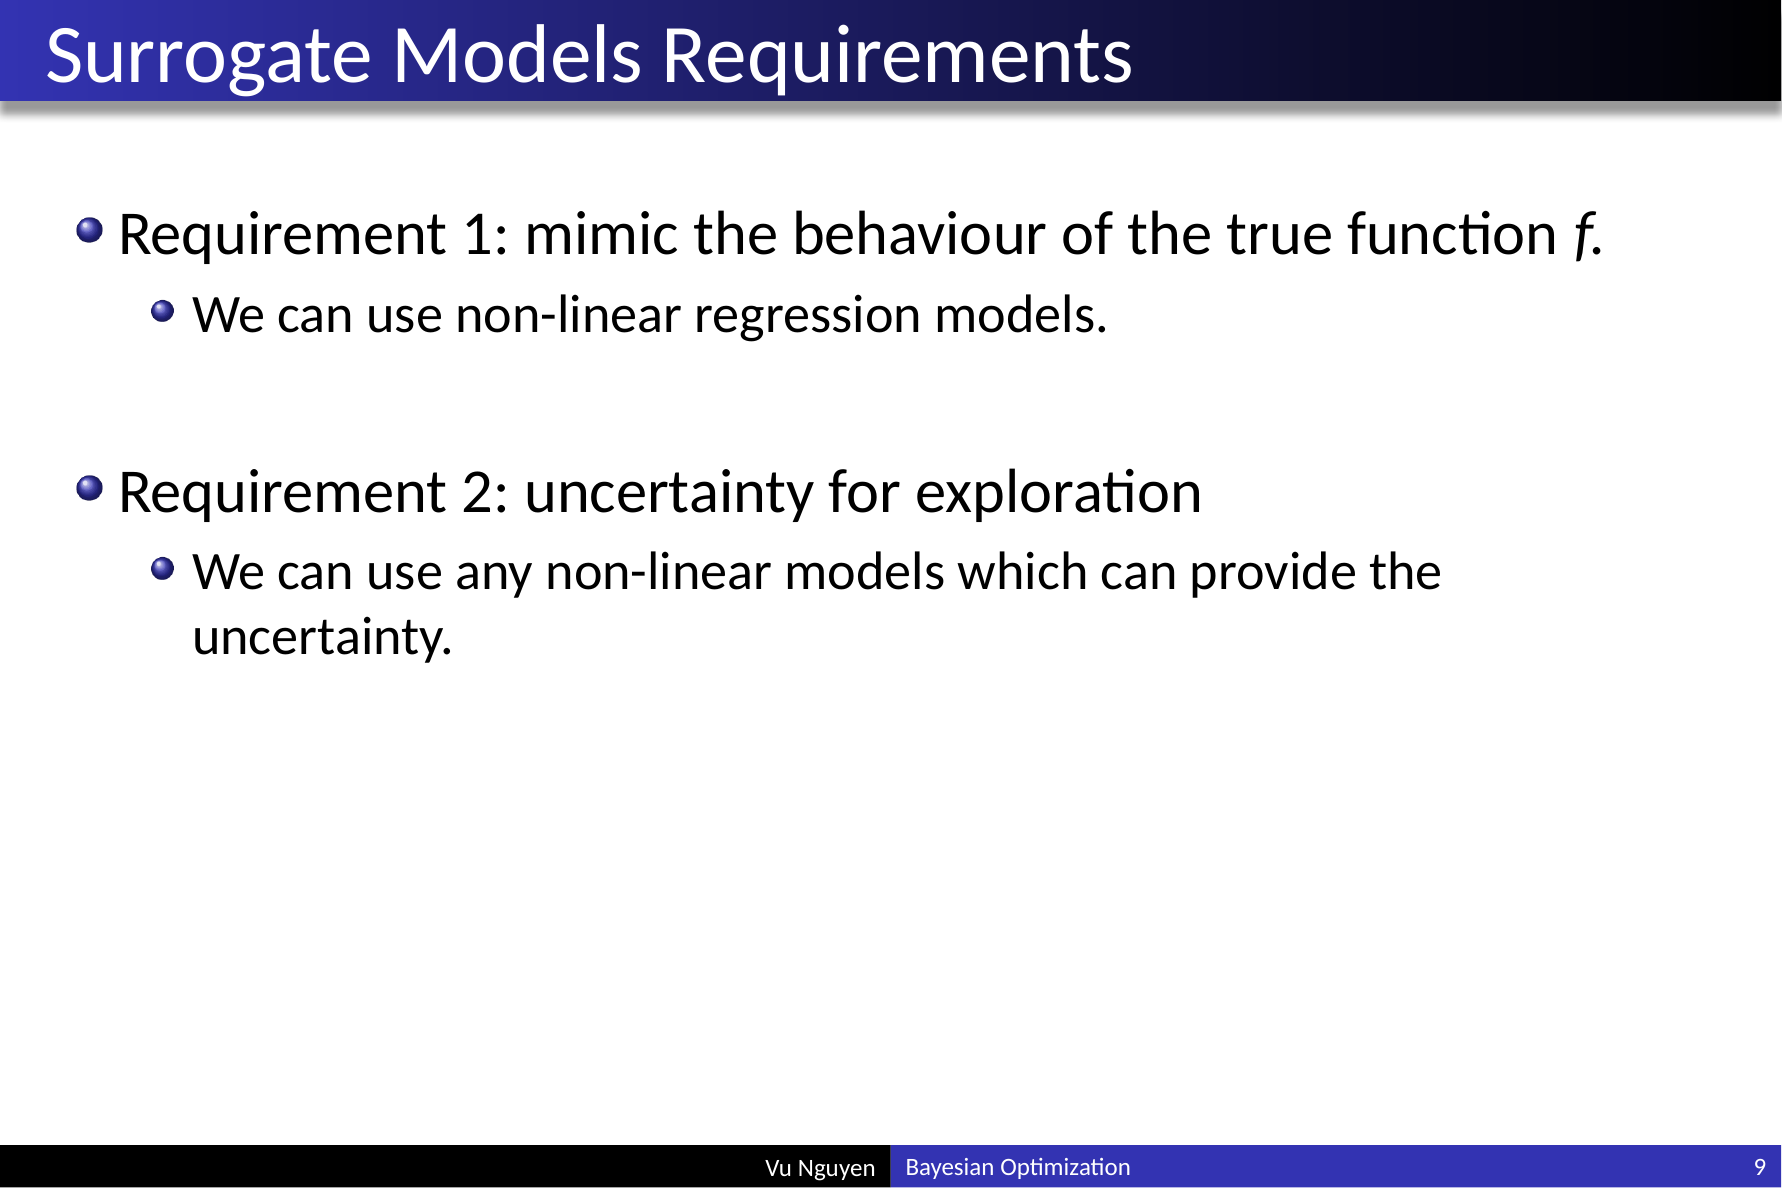

# Surrogate Models Requirements
Requirement 1: mimic the behaviour of the true function f.
We can use non-linear regression models.

Requirement 2: uncertainty for exploration
We can use any non-linear models which can provide the uncertainty.
9
Bayesian Optimization